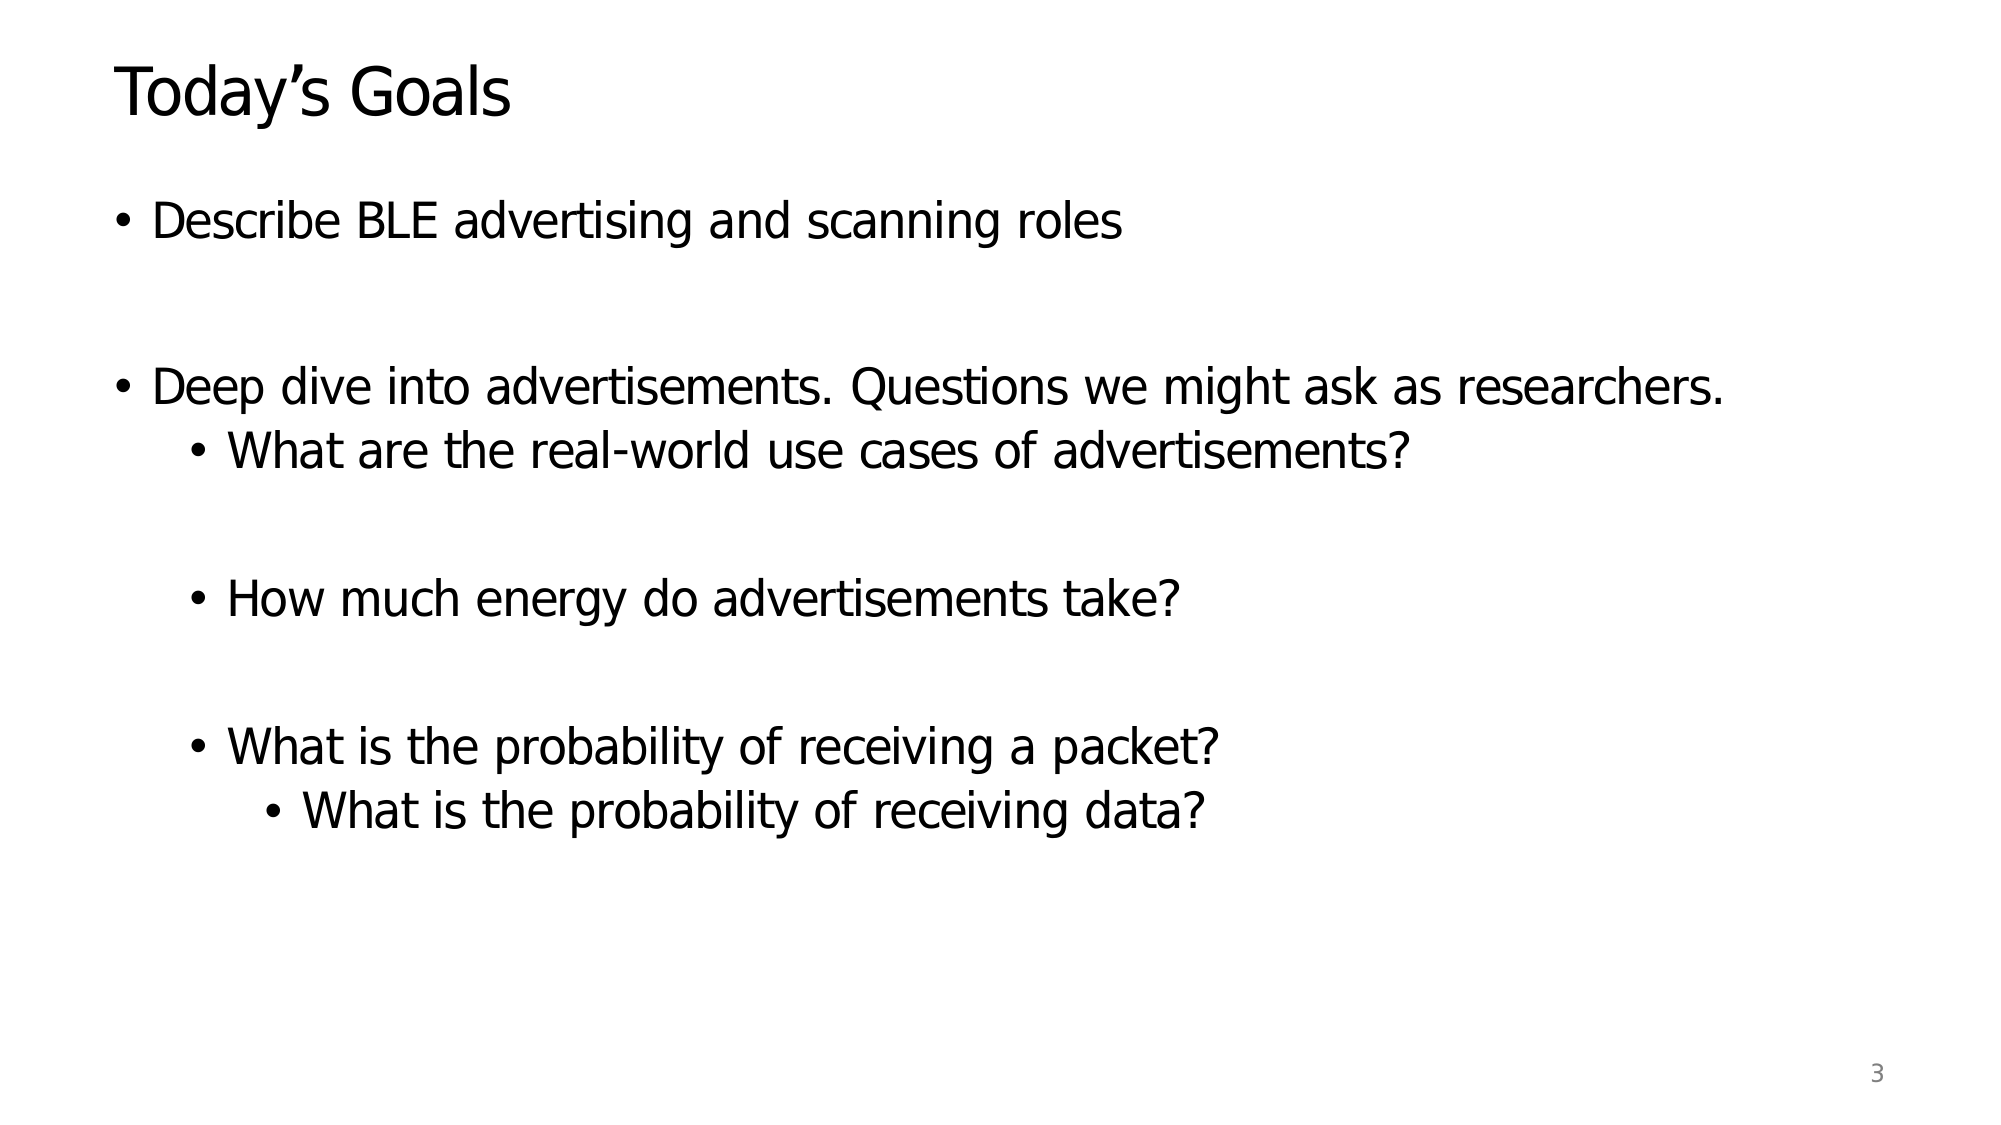

# Today’s Goals
Describe BLE advertising and scanning roles

Deep dive into advertisements. Questions we might ask as researchers.
What are the real-world use cases of advertisements?

How much energy do advertisements take?

What is the probability of receiving a packet?
What is the probability of receiving data?
3